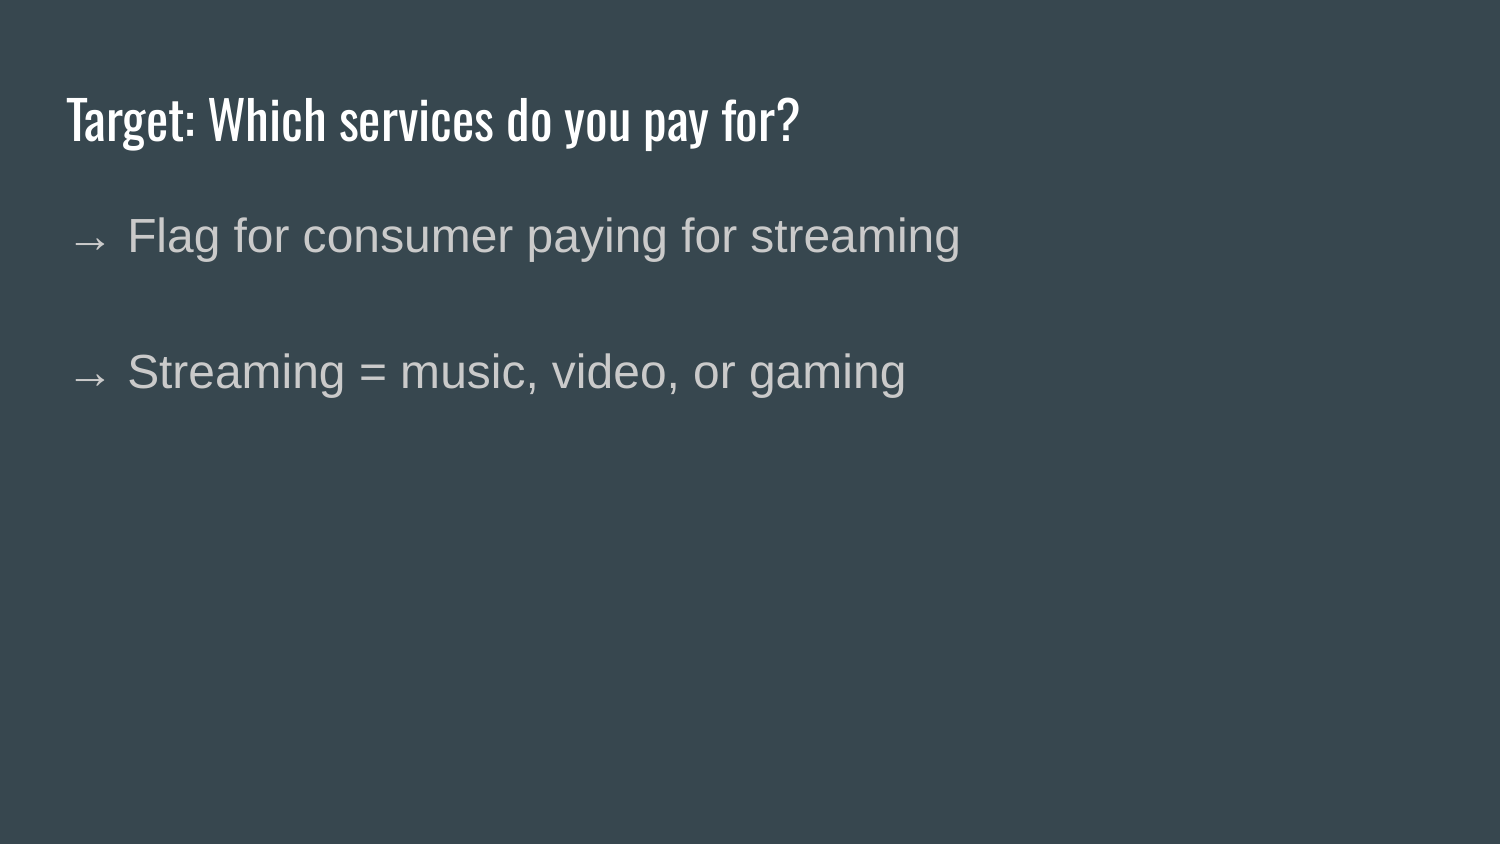

# Target: Which services do you pay for?
→ Flag for consumer paying for streaming
→ Streaming = music, video, or gaming